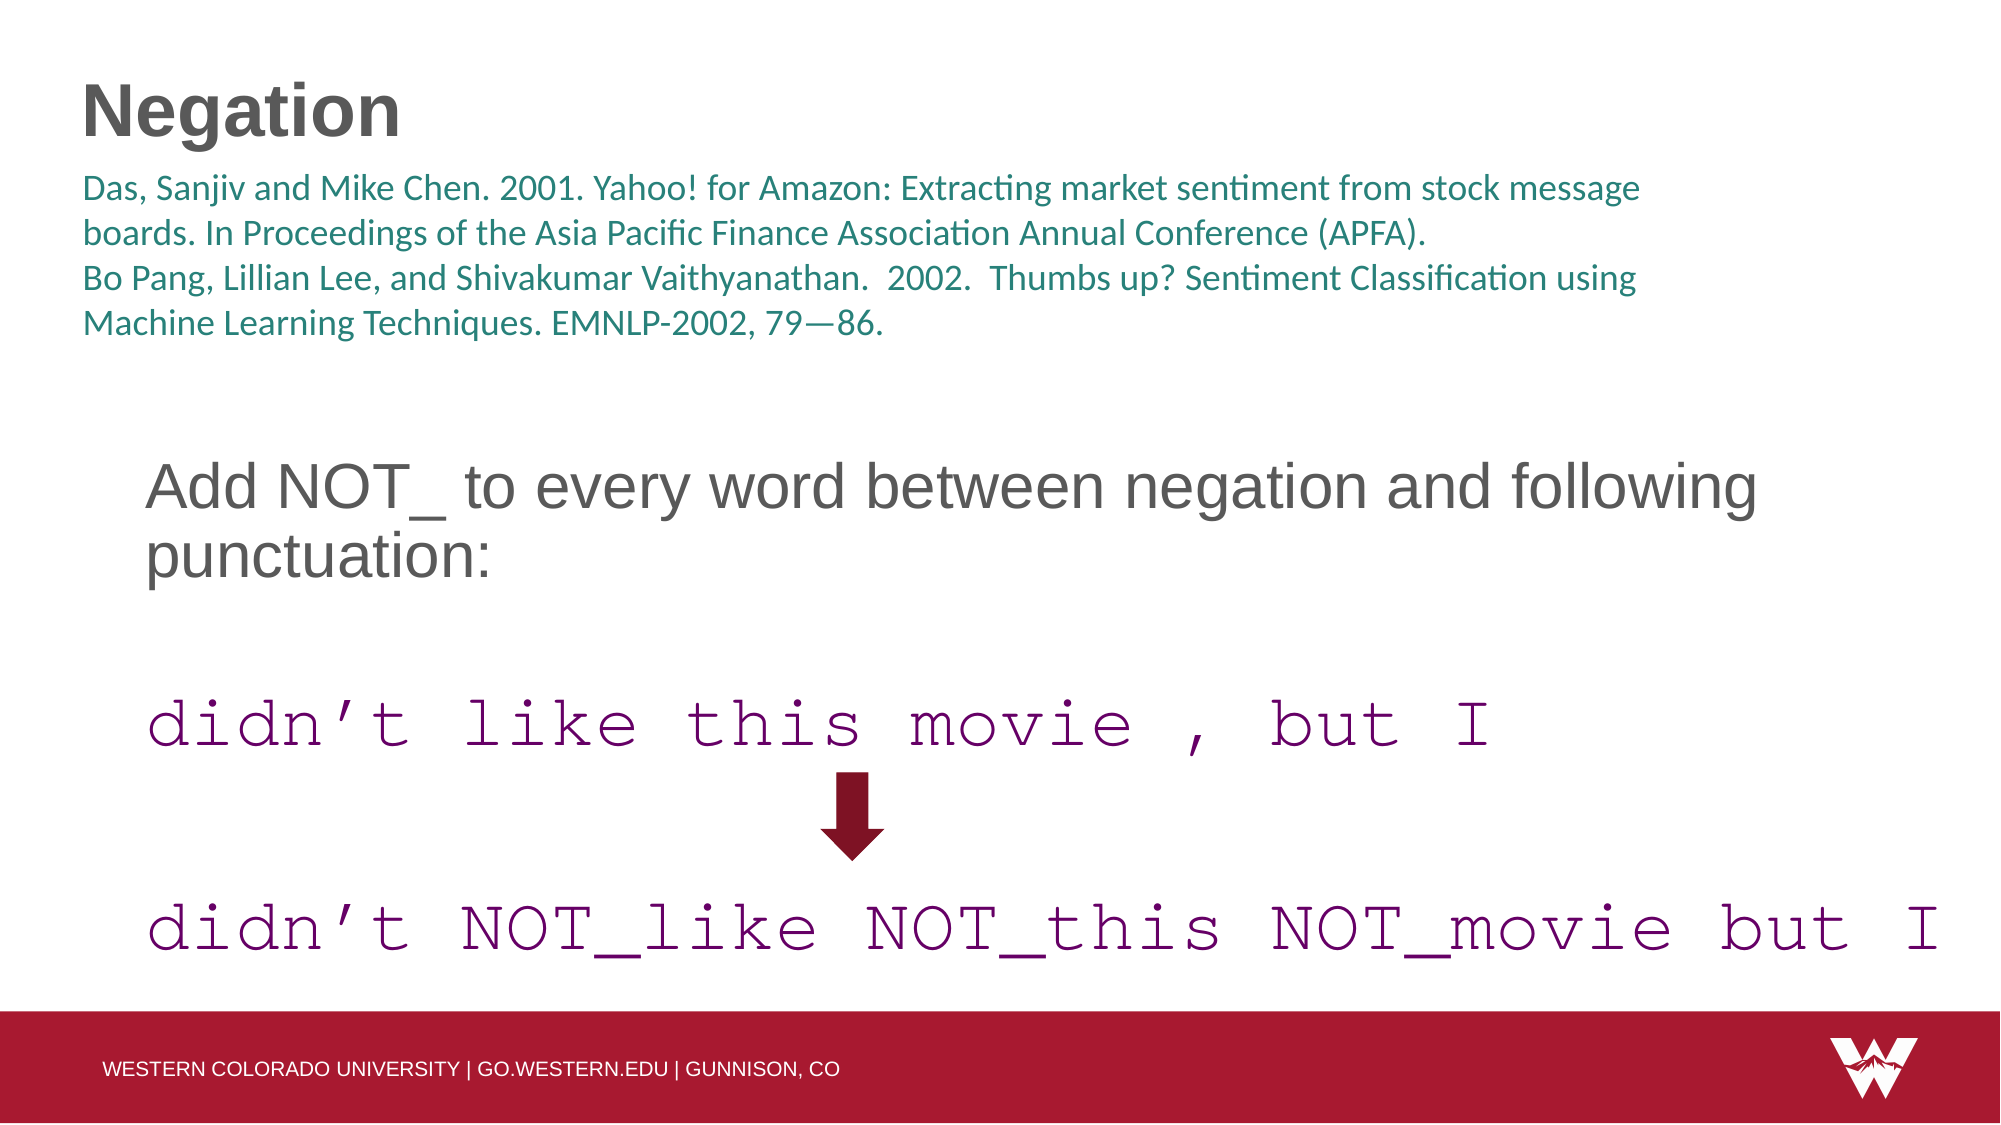

# Negation
Das, Sanjiv and Mike Chen. 2001. Yahoo! for Amazon: Extracting market sentiment from stock message boards. In Proceedings of the Asia Pacific Finance Association Annual Conference (APFA).
Bo Pang, Lillian Lee, and Shivakumar Vaithyanathan.  2002.  Thumbs up? Sentiment Classification using Machine Learning Techniques. EMNLP-2002, 79—86.
Add NOT_ to every word between negation and following punctuation:

didn’t like this movie , but I

didn’t NOT_like NOT_this NOT_movie but I